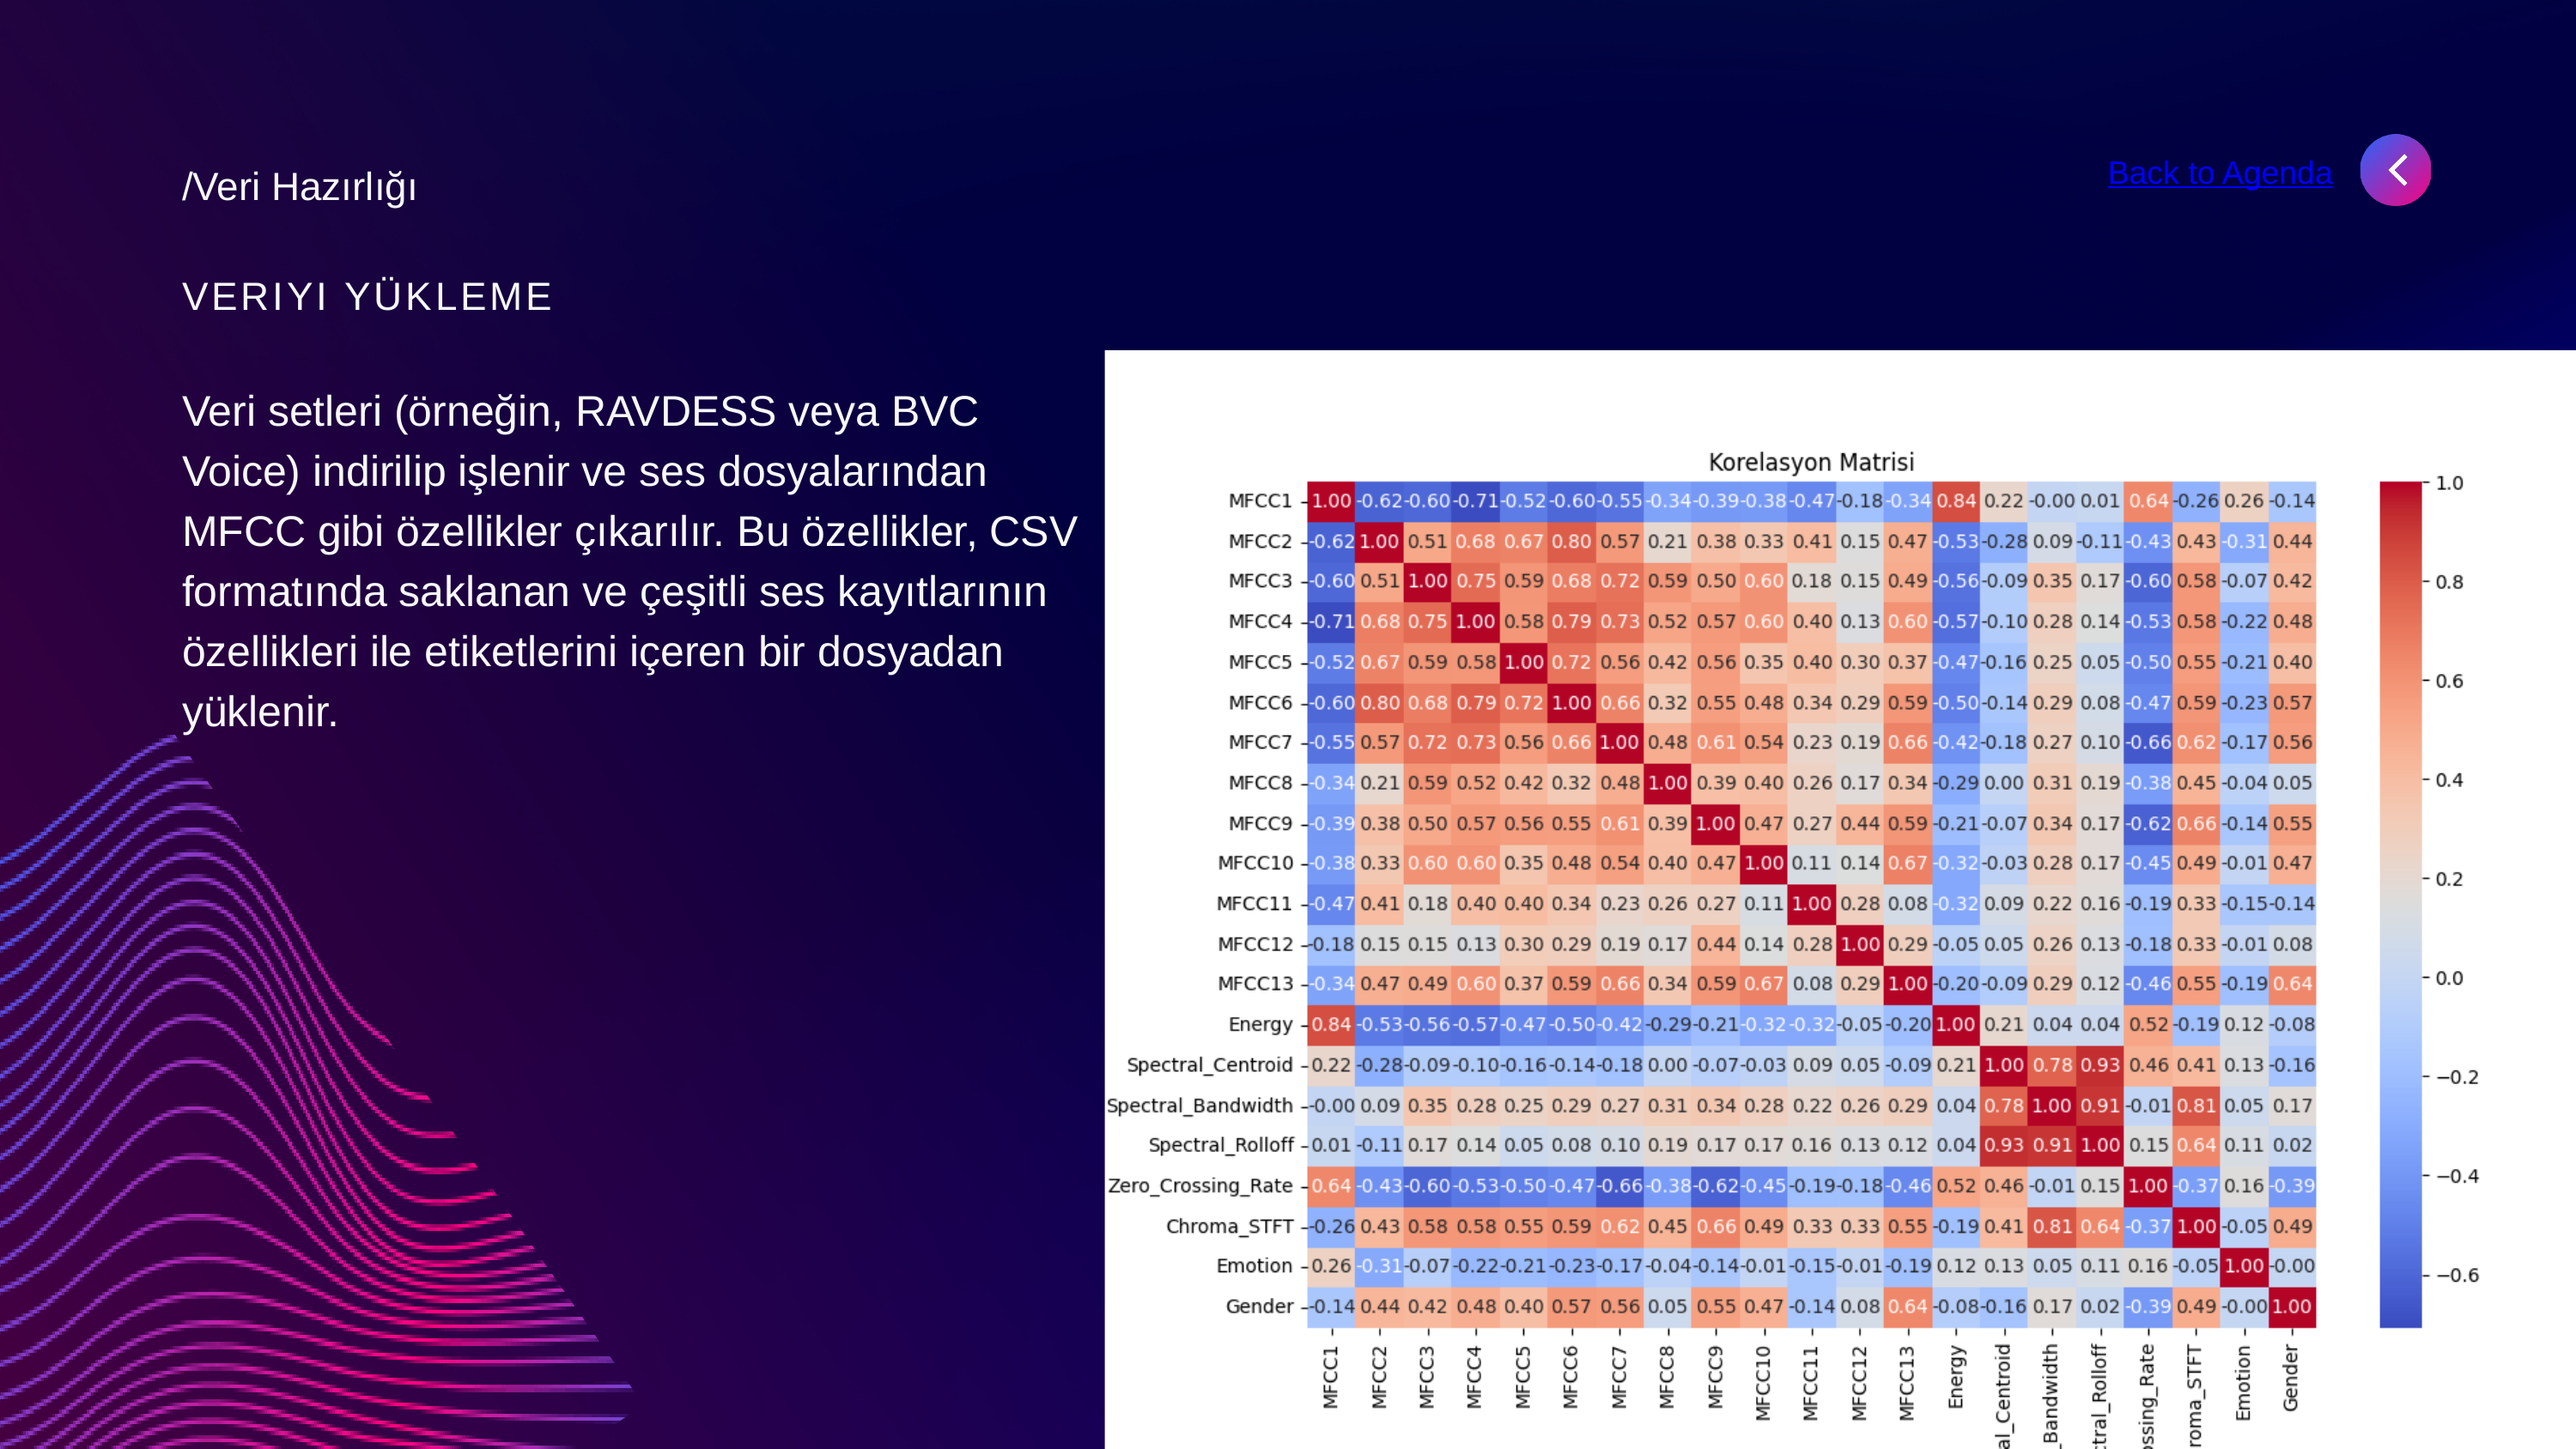

Back to Agenda

/Veri Hazırlığı
VERIYI YÜKLEME

Veri setleri (örneğin, RAVDESS veya BVC Voice) indirilip işlenir ve ses dosyalarından MFCC gibi özellikler çıkarılır. Bu özellikler, CSV formatında saklanan ve çeşitli ses kayıtlarının özellikleri ile etiketlerini içeren bir dosyadan yüklenir.